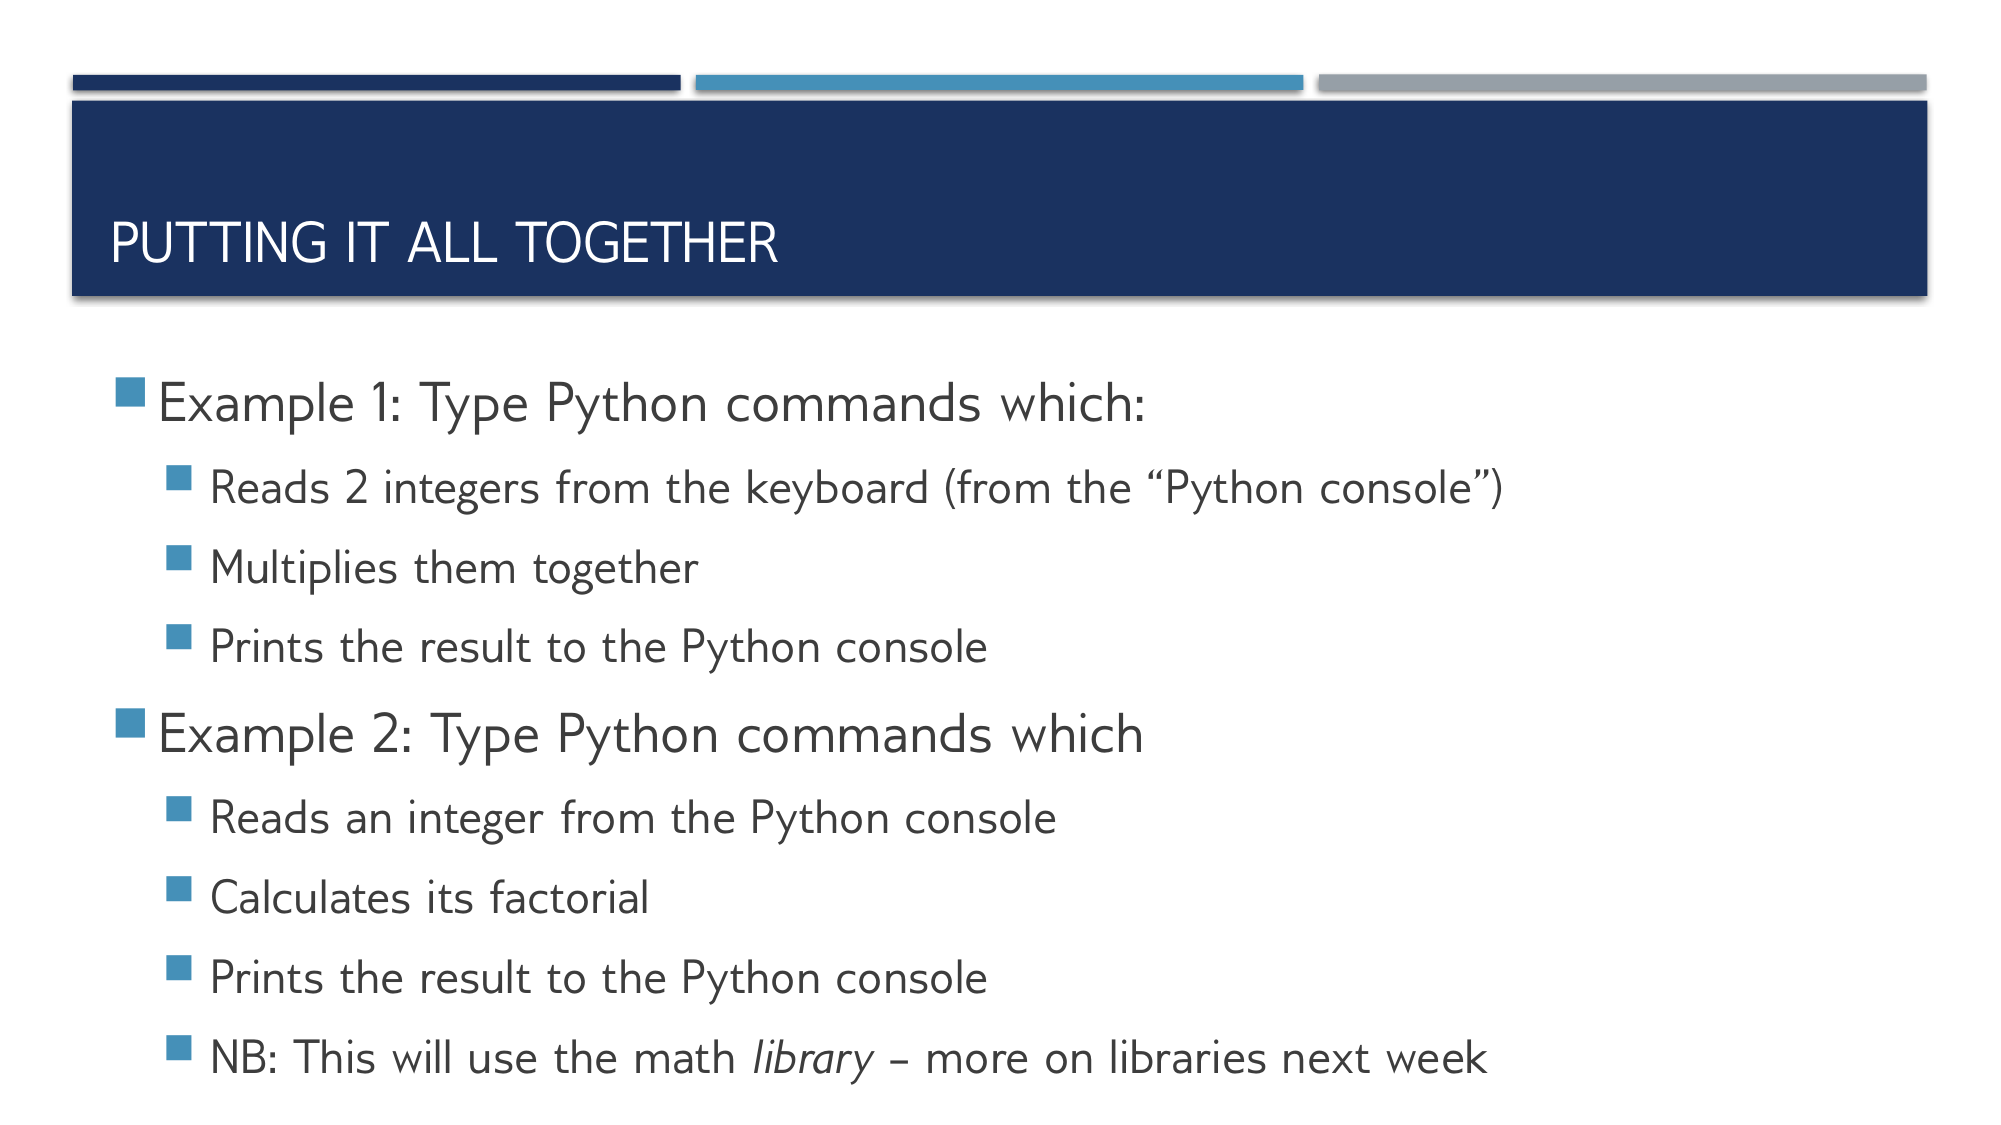

# Putting it all together
Example 1: Type Python commands which:
Reads 2 integers from the keyboard (from the “Python console”)
Multiplies them together
Prints the result to the Python console
Example 2: Type Python commands which
Reads an integer from the Python console
Calculates its factorial
Prints the result to the Python console
NB: This will use the math library – more on libraries next week